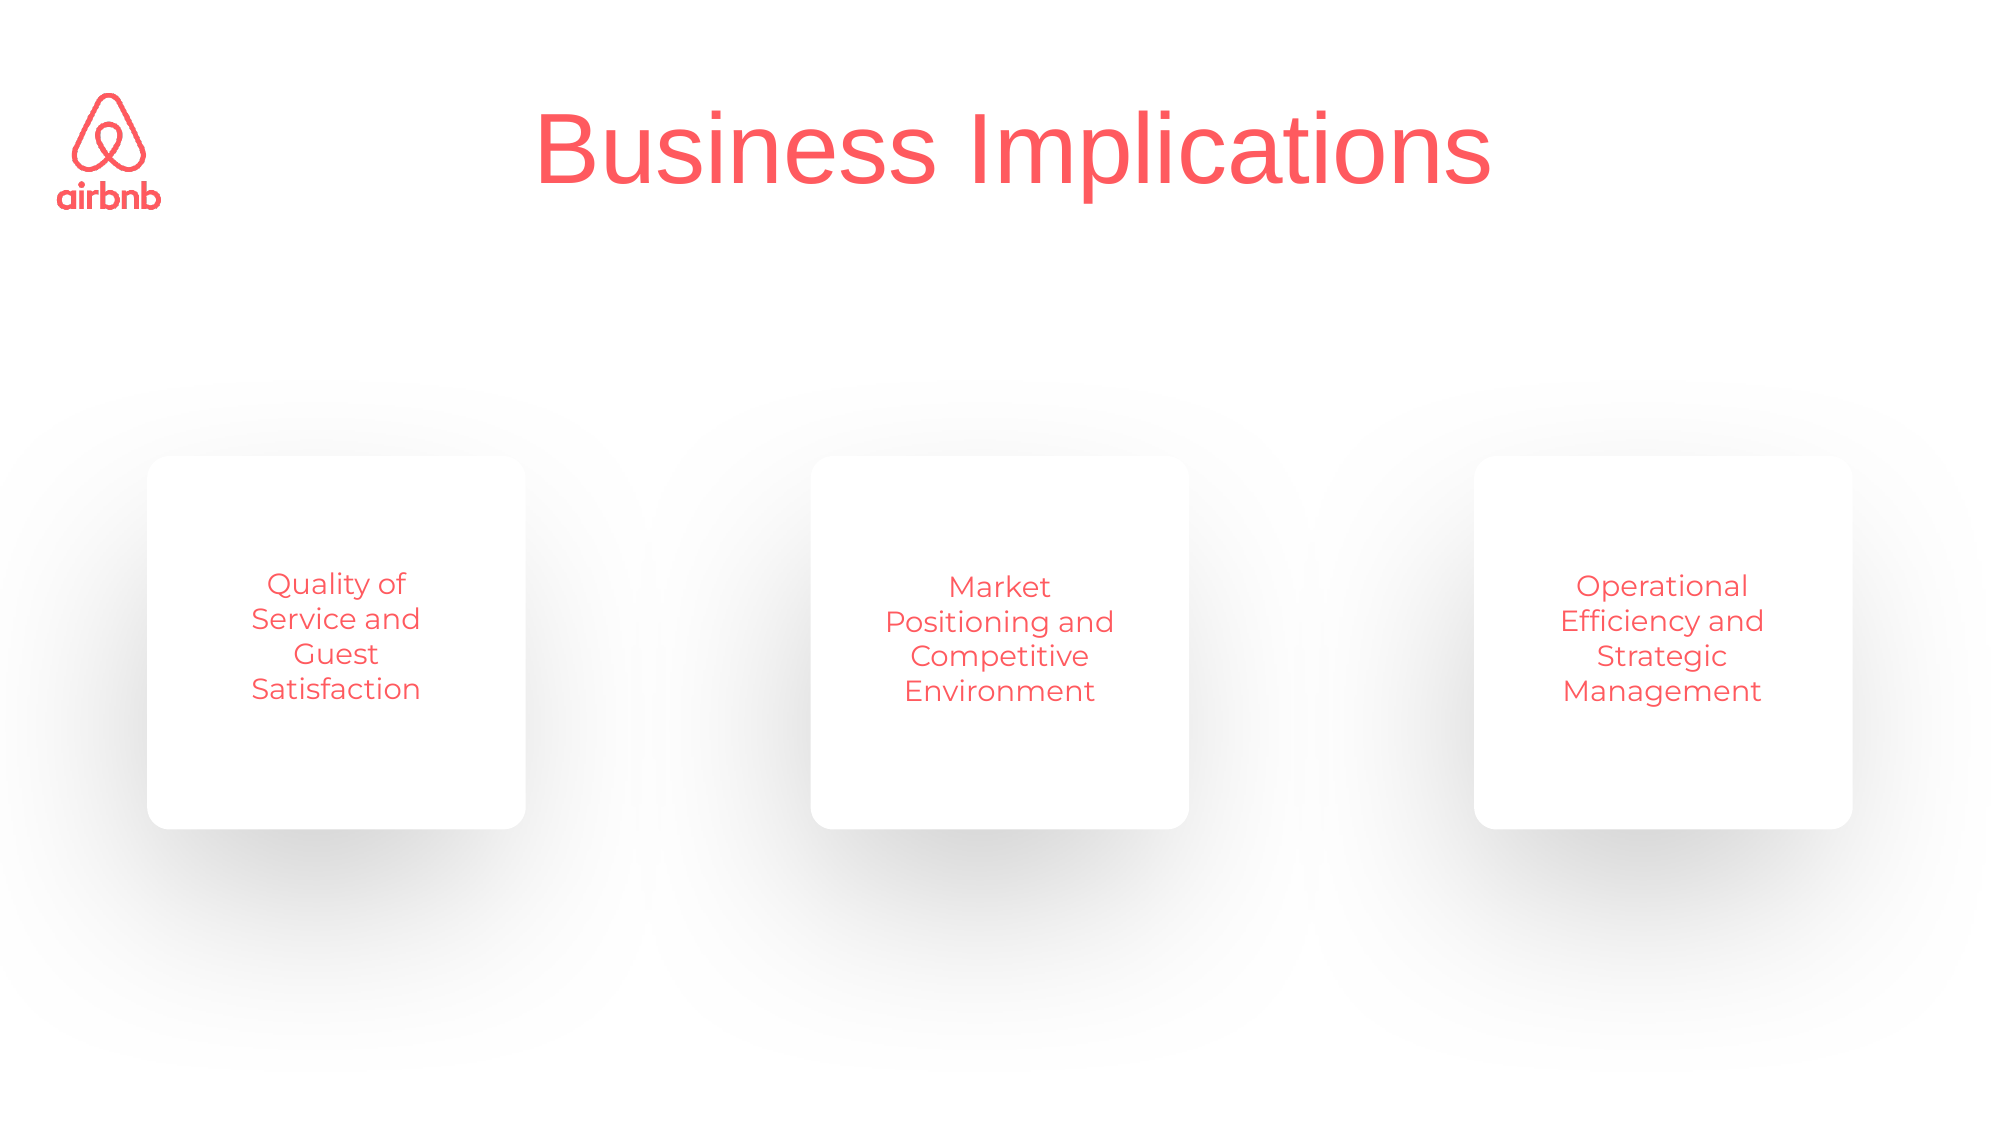

# Business Implications

Quality of Service and Guest Satisfaction

Market Positioning and Competitive Environment

Operational Efficiency and Strategic Management